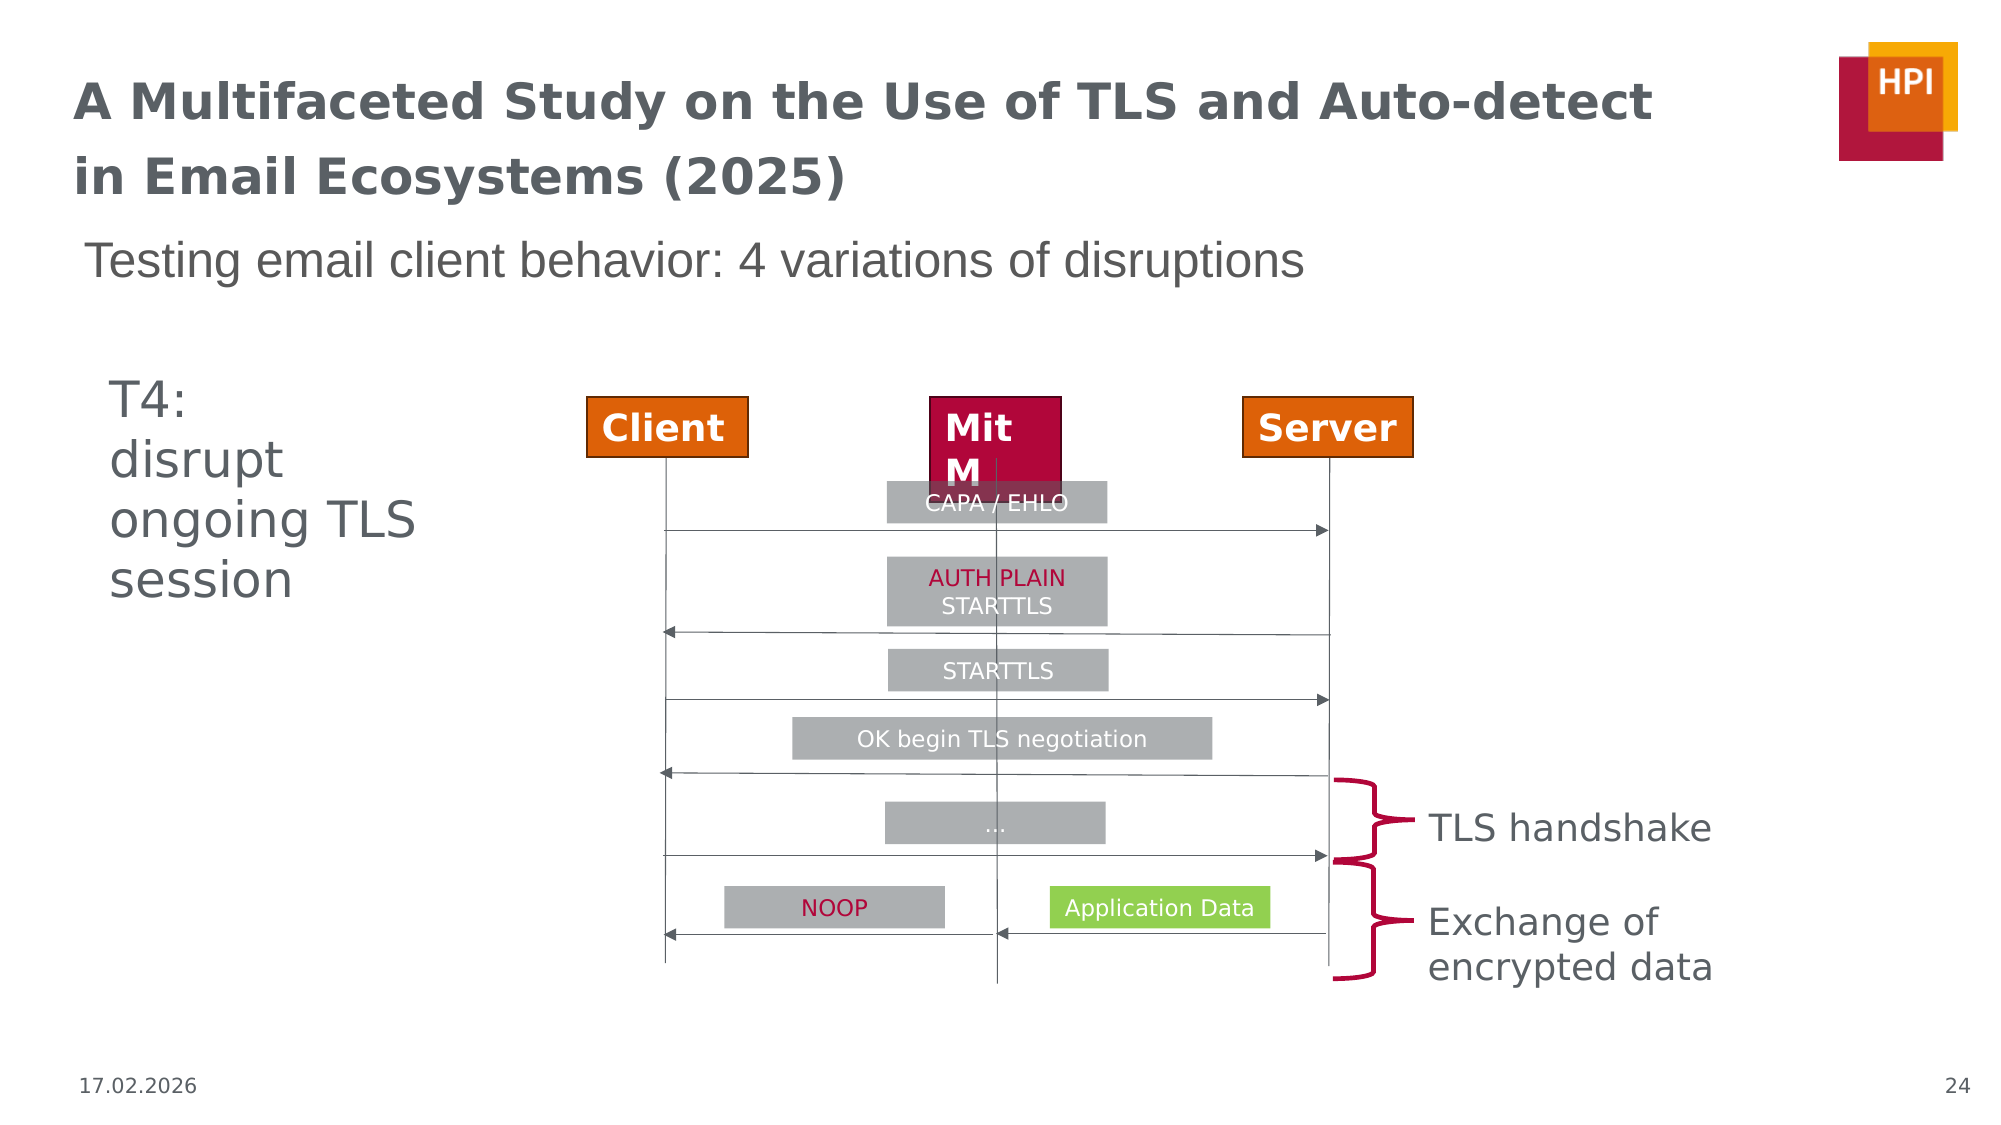

# A Multifaceted Study on the Use of TLS and Auto-detect in Email Ecosystems (2025)

Testing email client behavior: 4 variations of disruptions
T4:
disrupt ongoing TLS
session
Client
MitM
Server
CAPA / EHLO
AUTH PLAIN
STARTTLS
STARTTLS
OK begin TLS negotiation

TLS handshake
...

NOOP
Application Data
Exchange of encrypted data
24
17.02.2026